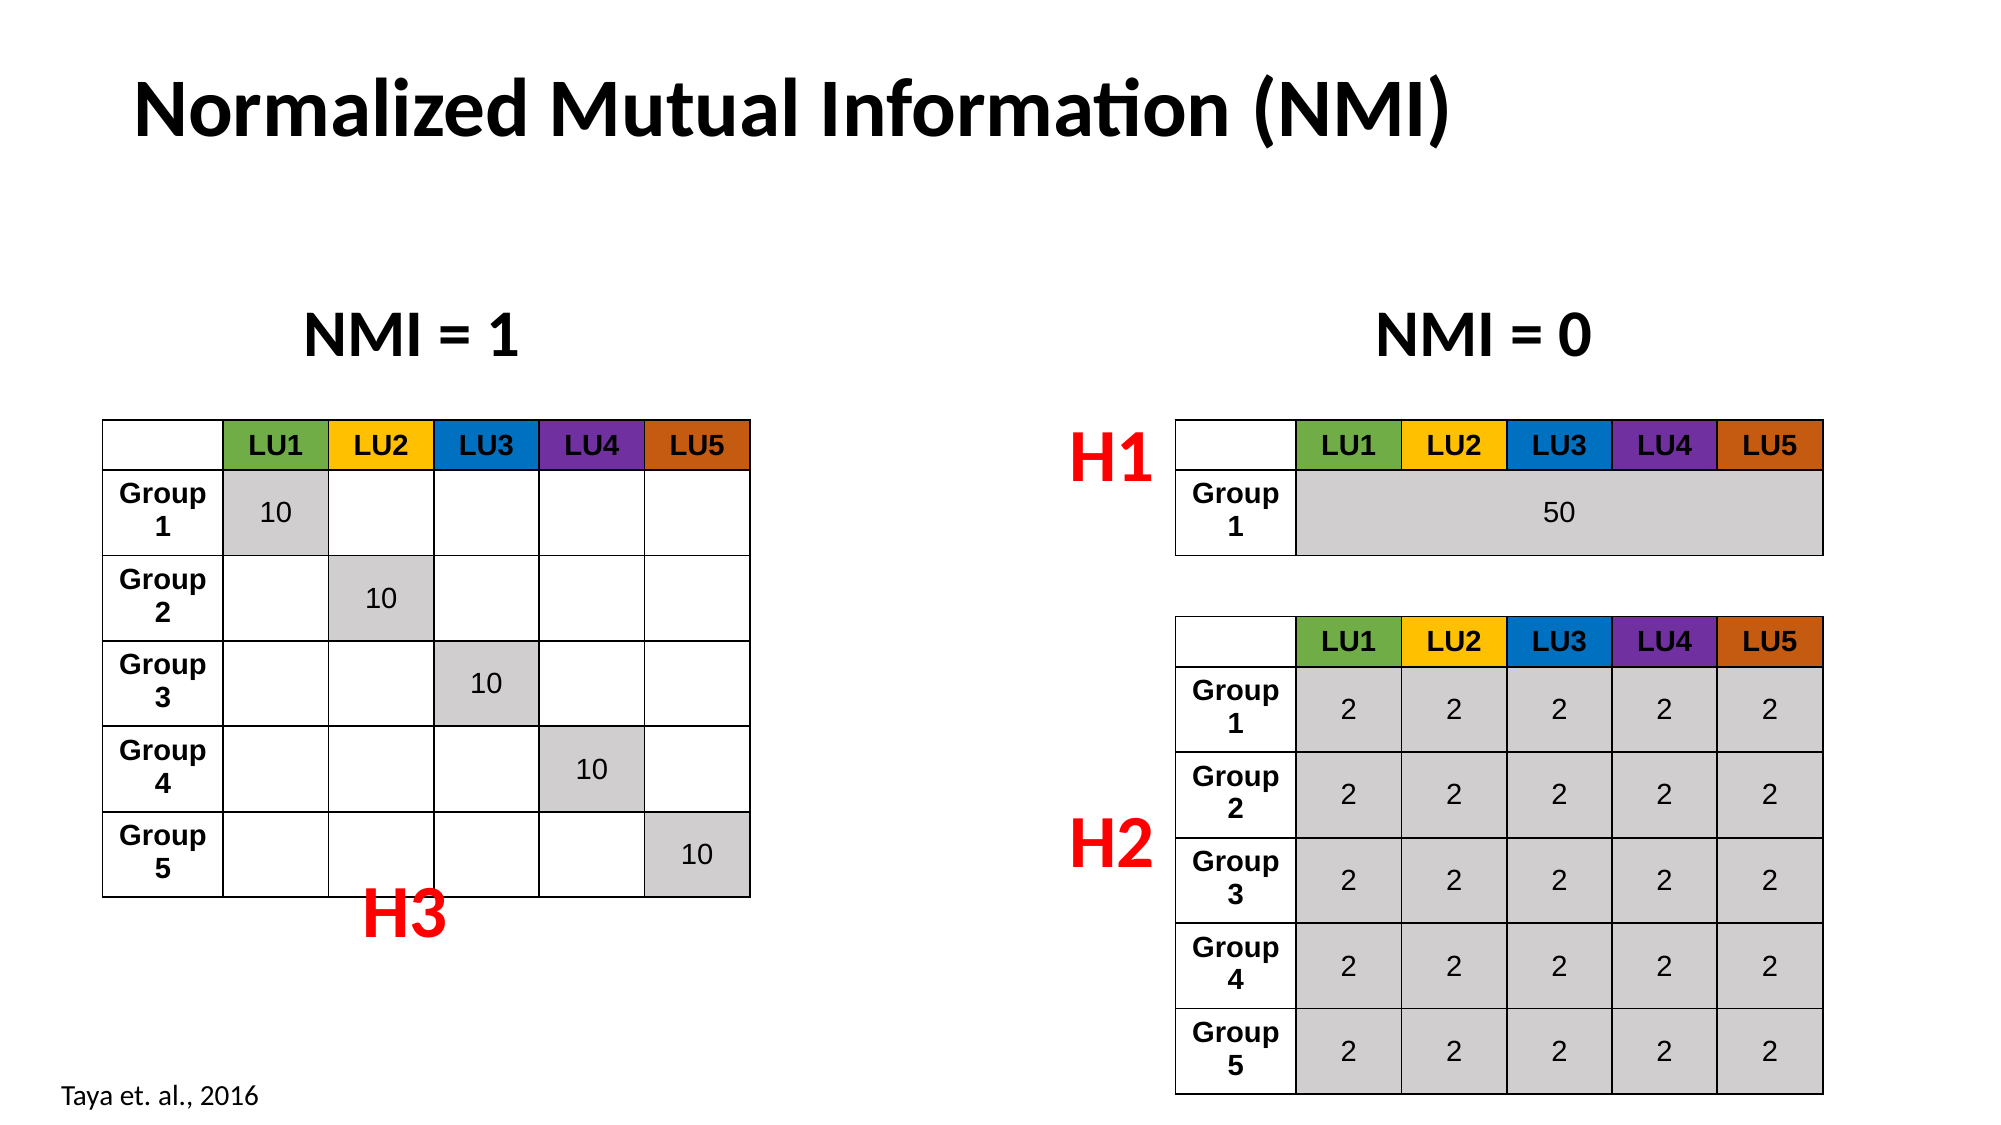

Normalized Mutual Information (NMI)

NMI = 1

NMI = 0

|  | LU1 | LU2 | LU3 | LU4 | LU5 |
| --- | --- | --- | --- | --- | --- |
| Group 1 | 10 |  |  |  |  |
| Group 2 |  | 10 |  |  |  |
| Group 3 |  |  | 10 |  |  |
| Group 4 |  |  |  | 10 |  |
| Group 5 |  |  |  |  | 10 |
H1

|  | LU1 | LU2 | LU3 | LU4 | LU5 |
| --- | --- | --- | --- | --- | --- |
| Group 1 | 50 |  |  |  |  |
|  | LU1 | LU2 | LU3 | LU4 | LU5 |
| --- | --- | --- | --- | --- | --- |
| Group 1 | 2 | 2 | 2 | 2 | 2 |
| Group 2 | 2 | 2 | 2 | 2 | 2 |
| Group 3 | 2 | 2 | 2 | 2 | 2 |
| Group 4 | 2 | 2 | 2 | 2 | 2 |
| Group 5 | 2 | 2 | 2 | 2 | 2 |
H2

H3

Taya et. al., 2016